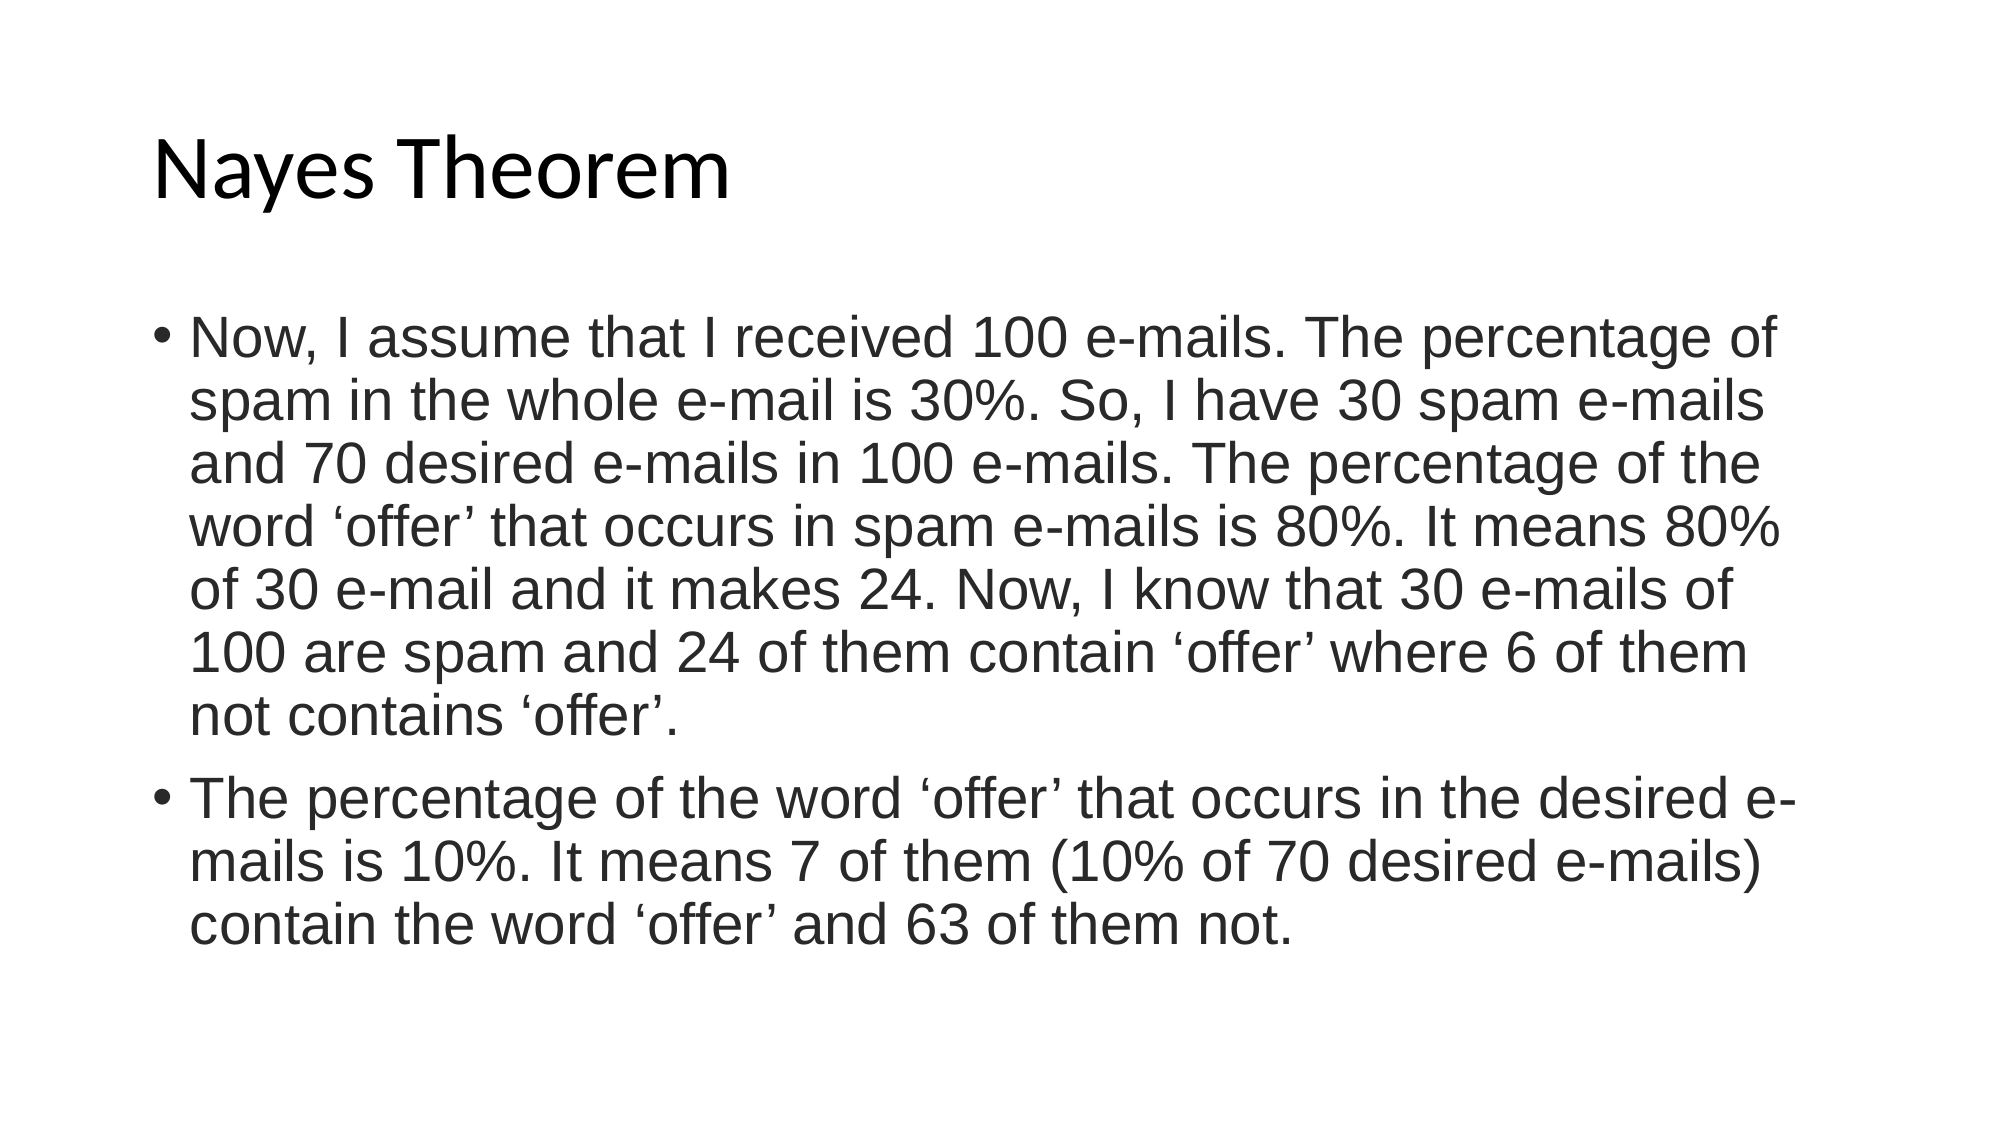

# Nayes Theorem
Now, I assume that I received 100 e-mails. The percentage of spam in the whole e-mail is 30%. So, I have 30 spam e-mails and 70 desired e-mails in 100 e-mails. The percentage of the word ‘offer’ that occurs in spam e-mails is 80%. It means 80% of 30 e-mail and it makes 24. Now, I know that 30 e-mails of 100 are spam and 24 of them contain ‘offer’ where 6 of them not contains ‘offer’.
The percentage of the word ‘offer’ that occurs in the desired e-mails is 10%. It means 7 of them (10% of 70 desired e-mails) contain the word ‘offer’ and 63 of them not.